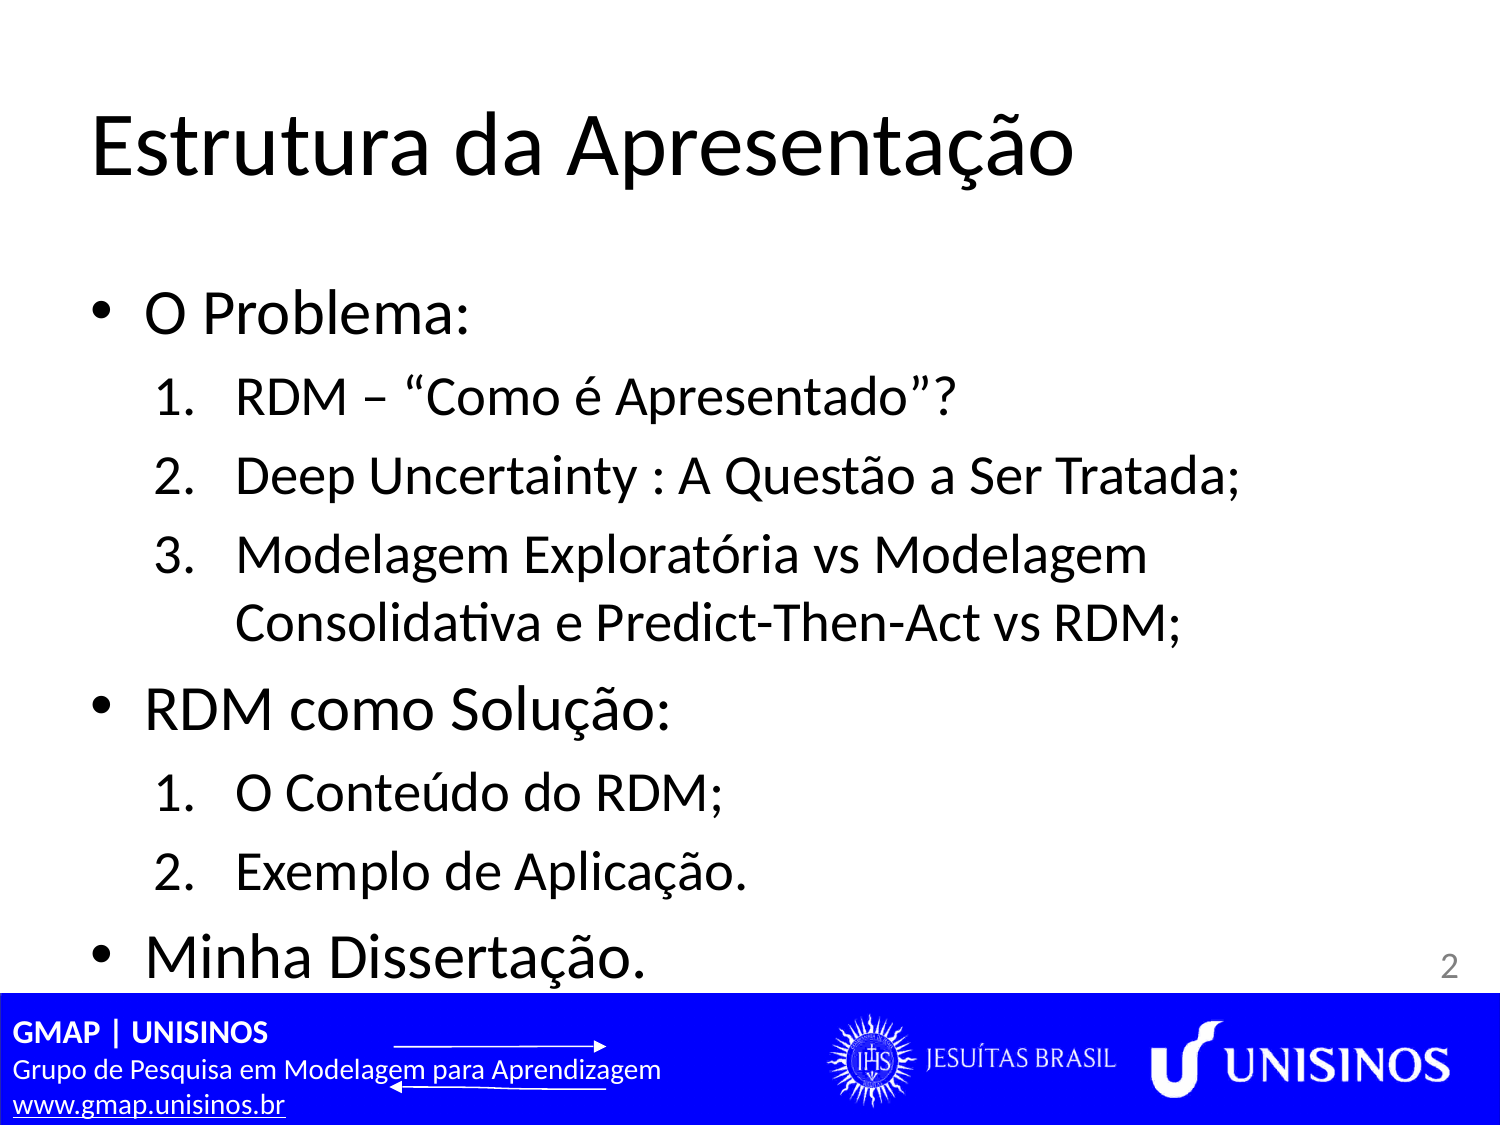

# Estrutura da Apresentação
O Problema:
RDM – “Como é Apresentado”?
Deep Uncertainty : A Questão a Ser Tratada;
Modelagem Exploratória vs Modelagem Consolidativa e Predict-Then-Act vs RDM;
RDM como Solução:
O Conteúdo do RDM;
Exemplo de Aplicação.
Minha Dissertação.